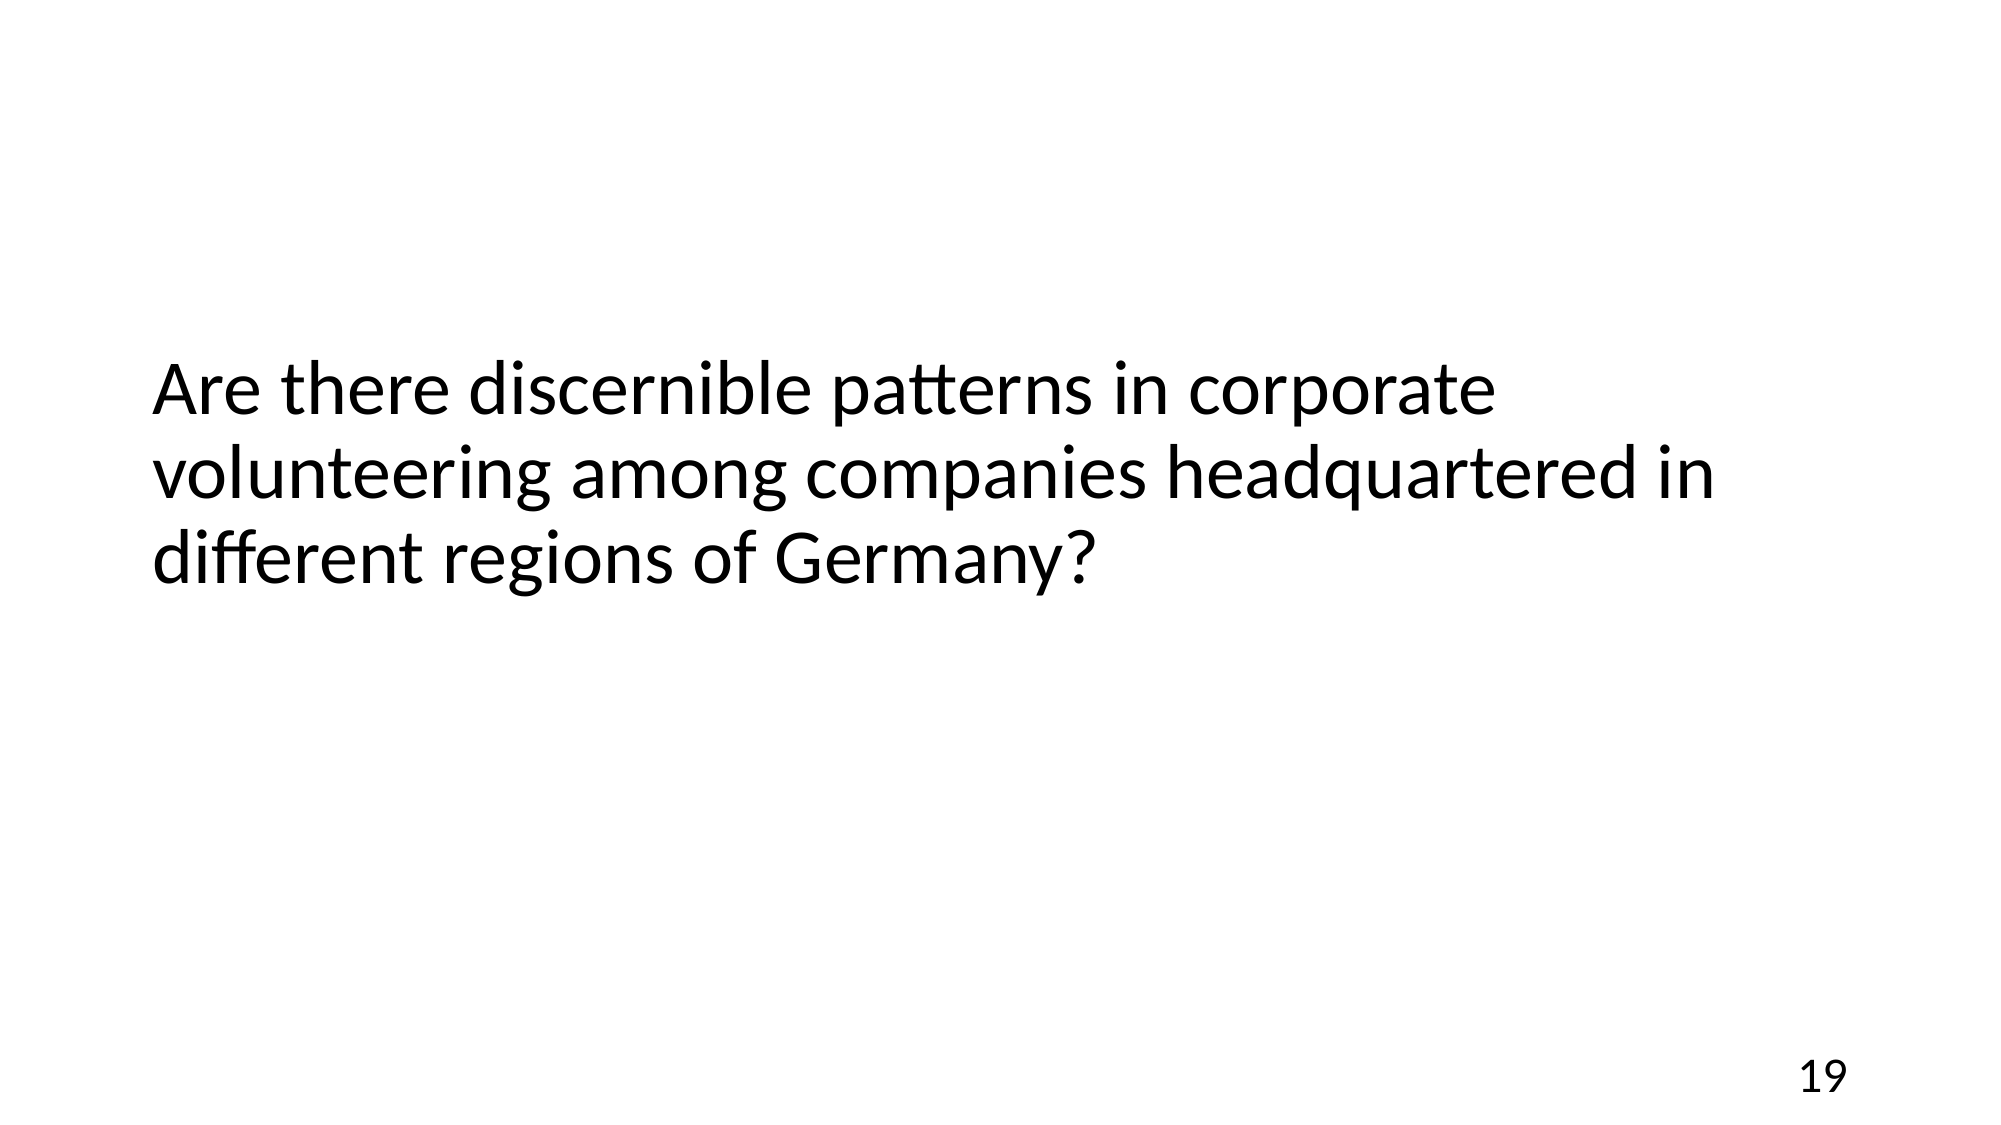

# Are there discernible patterns in corporate volunteering among companies headquartered in different regions of Germany?
19